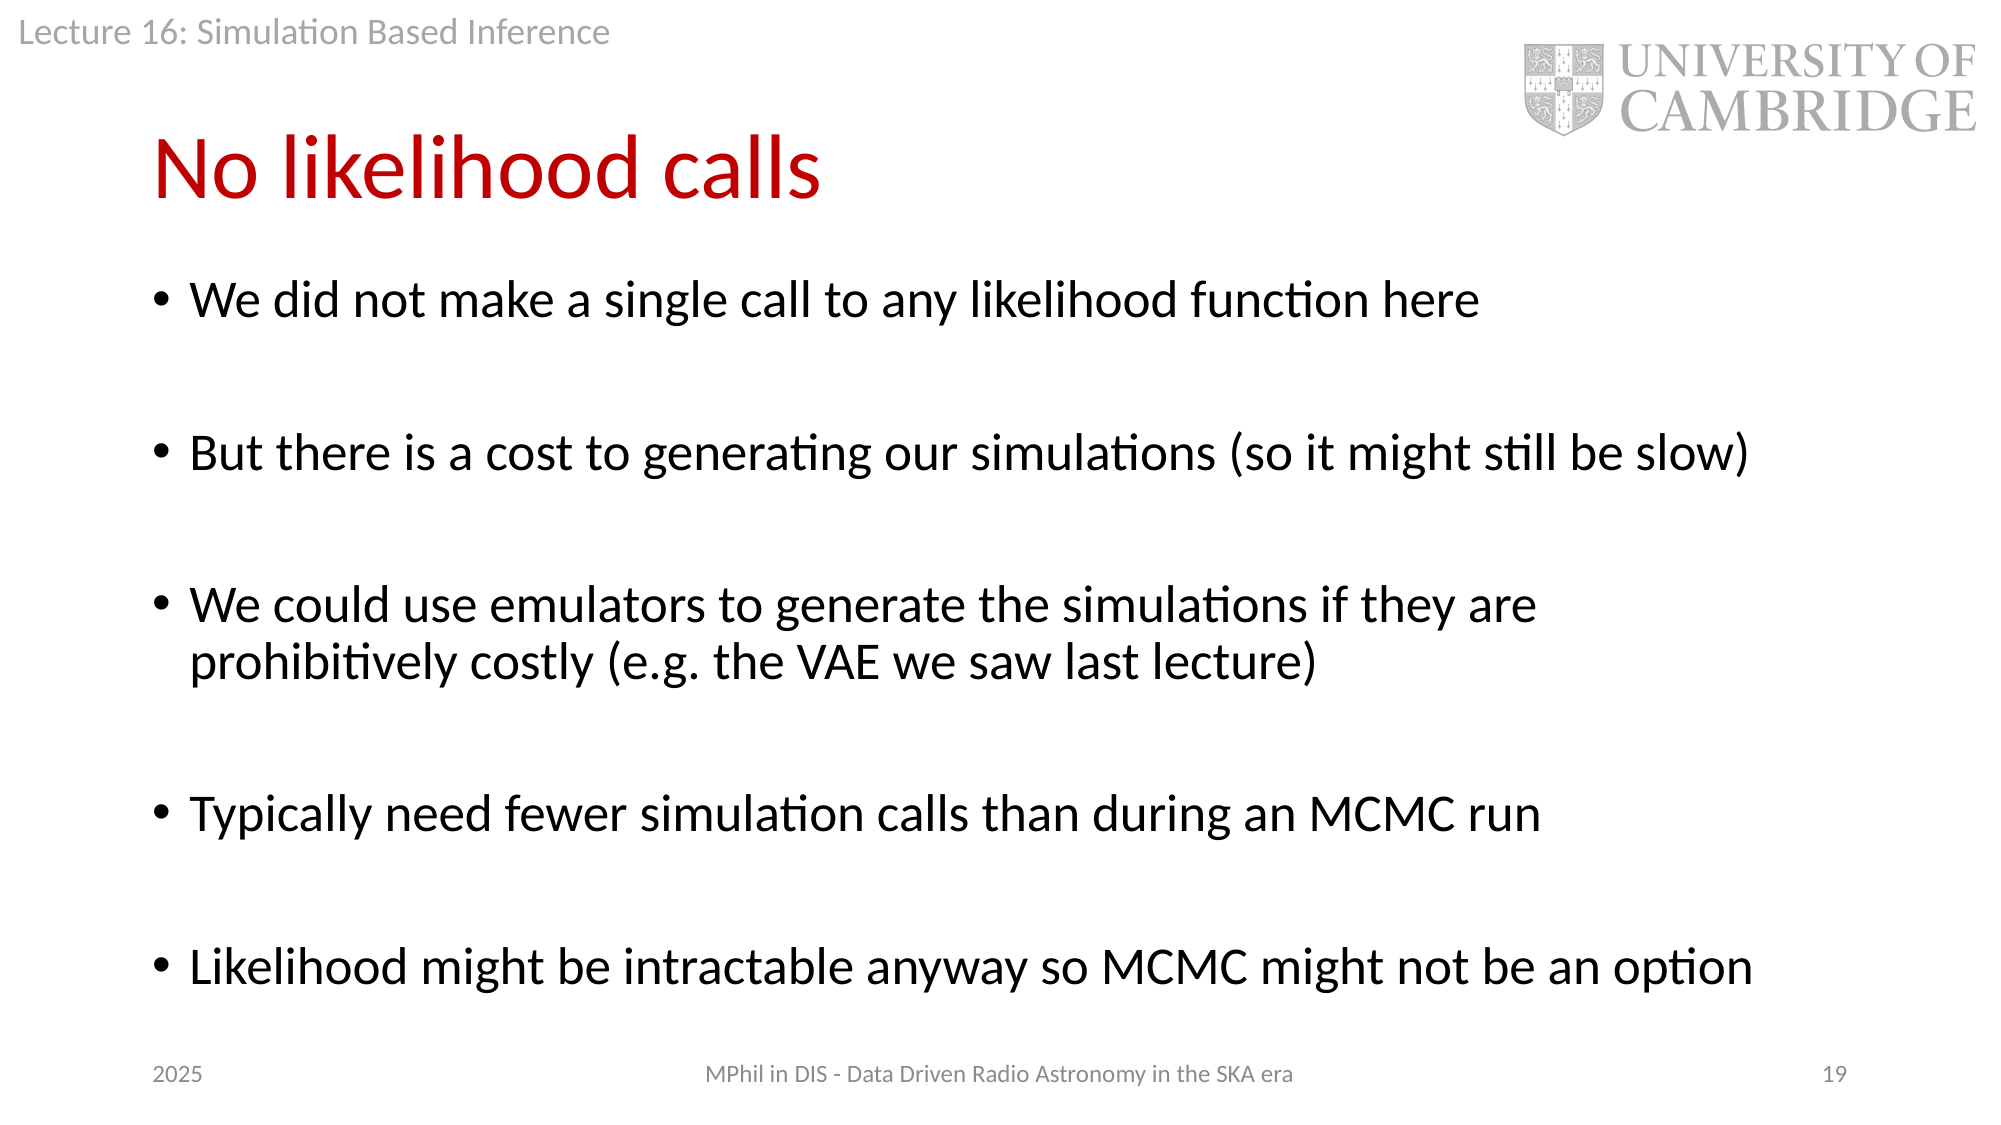

# No likelihood calls
We did not make a single call to any likelihood function here

But there is a cost to generating our simulations (so it might still be slow)

We could use emulators to generate the simulations if they are prohibitively costly (e.g. the VAE we saw last lecture)

Typically need fewer simulation calls than during an MCMC run

Likelihood might be intractable anyway so MCMC might not be an option

2025
MPhil in DIS - Data Driven Radio Astronomy in the SKA era
19